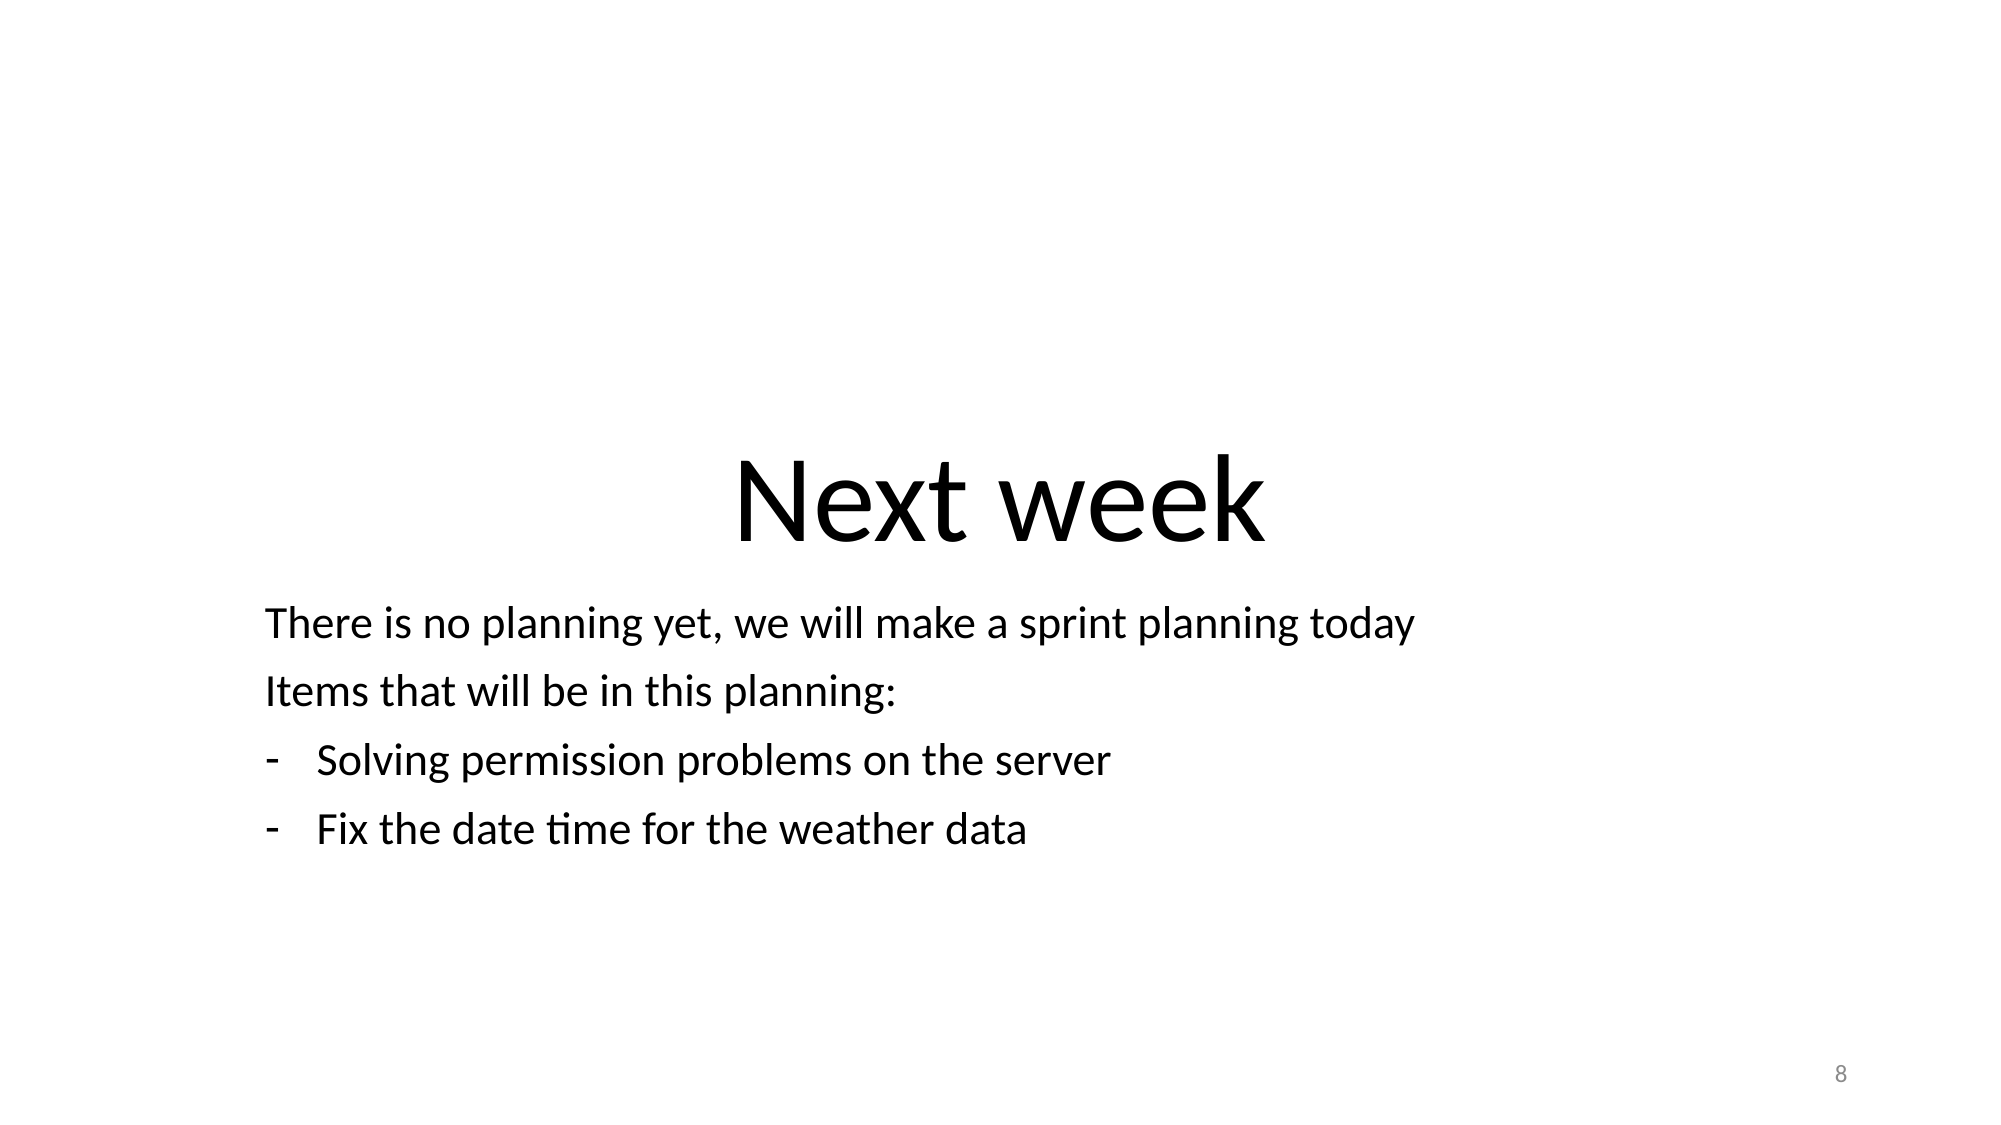

# Next week
There is no planning yet, we will make a sprint planning today
Items that will be in this planning:
Solving permission problems on the server
Fix the date time for the weather data
8